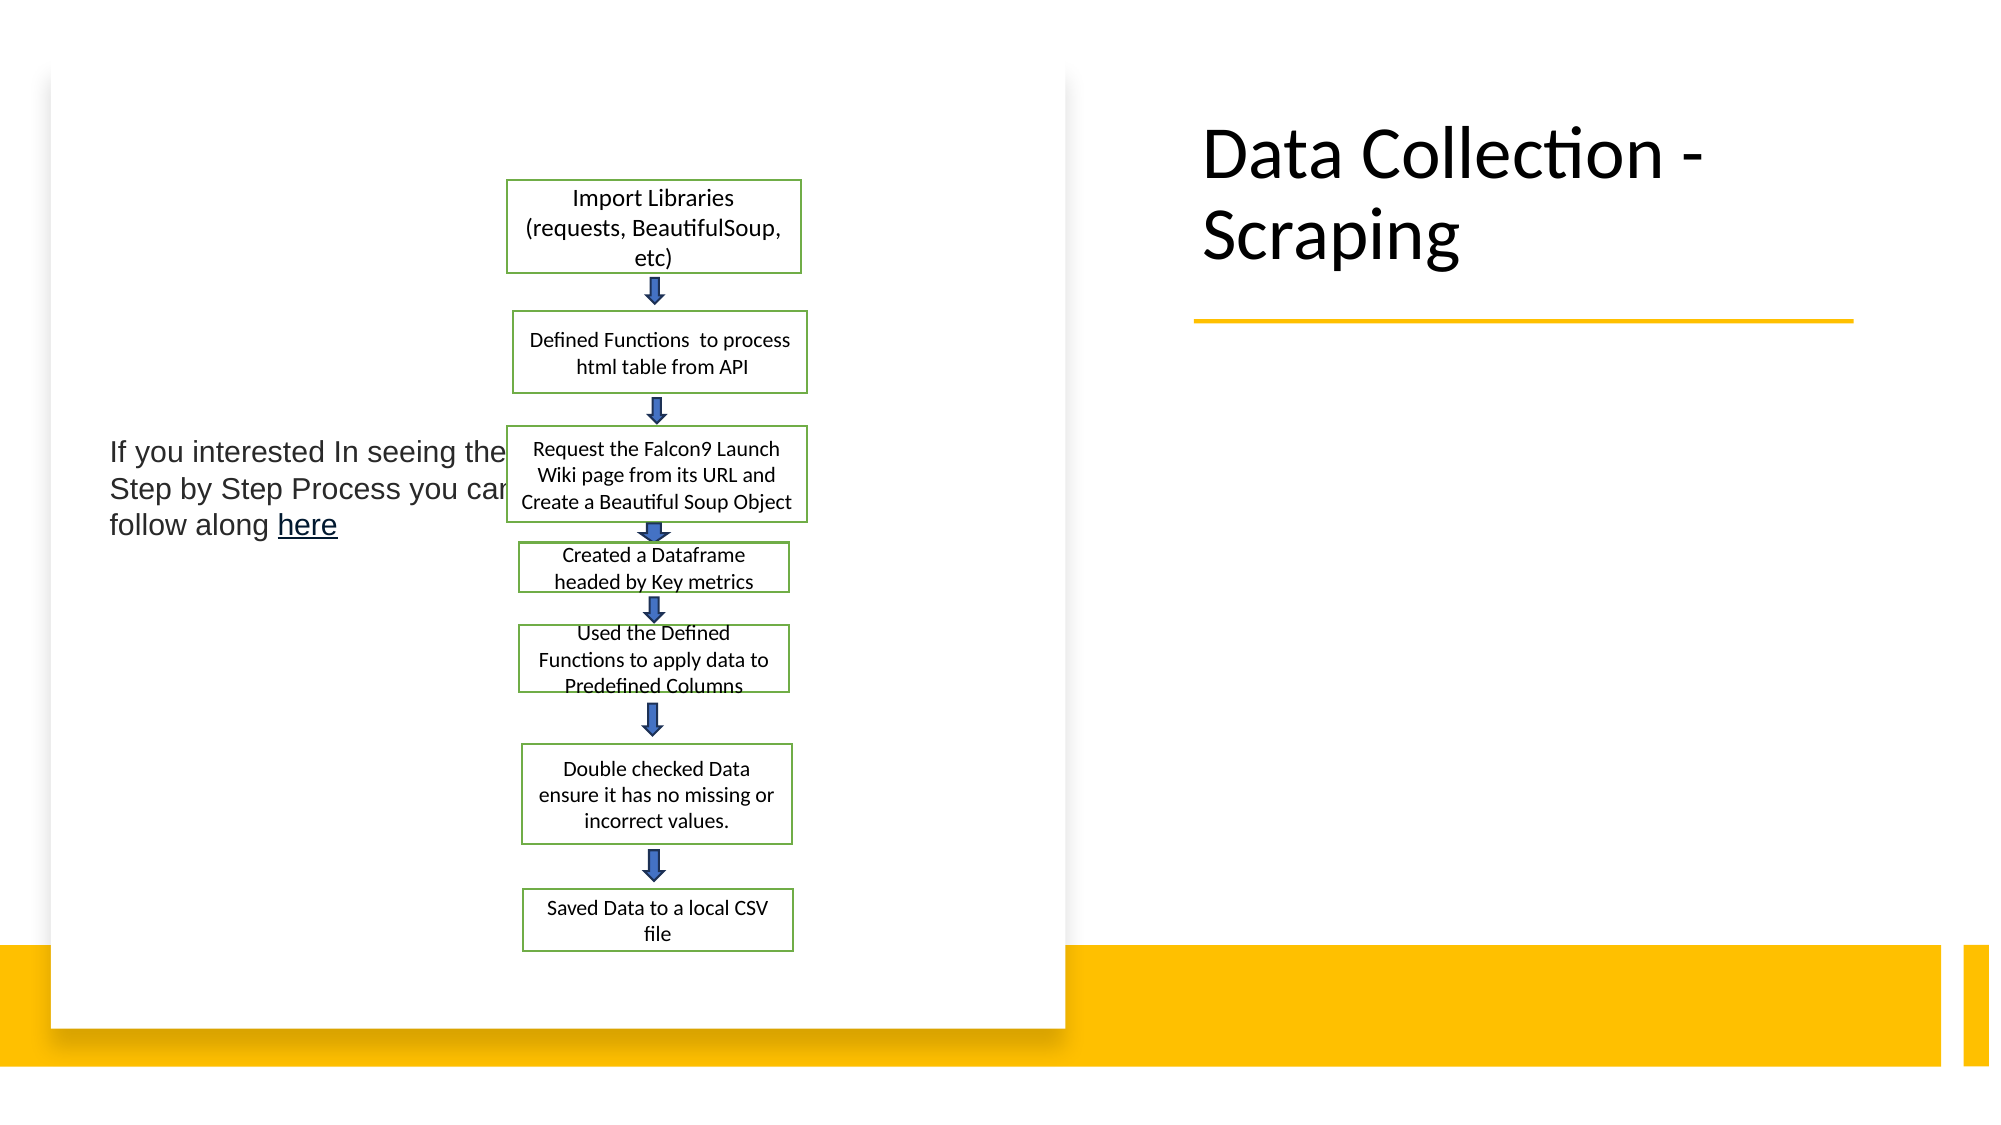

Data Collection - Scraping

Import Libraries (requests, BeautifulSoup, etc)

Defined Functions  to process  html table from API

If you interested In seeing the Step by Step Process you can follow along here

Request the Falcon9 Launch Wiki page from its URL and Create a Beautiful Soup Object

Created a Dataframe headed by Key metrics

Used the Defined Functions to apply data to Predefined Columns

Double checked Data ensure it has no missing or incorrect values.
8

Saved Data to a local CSV file